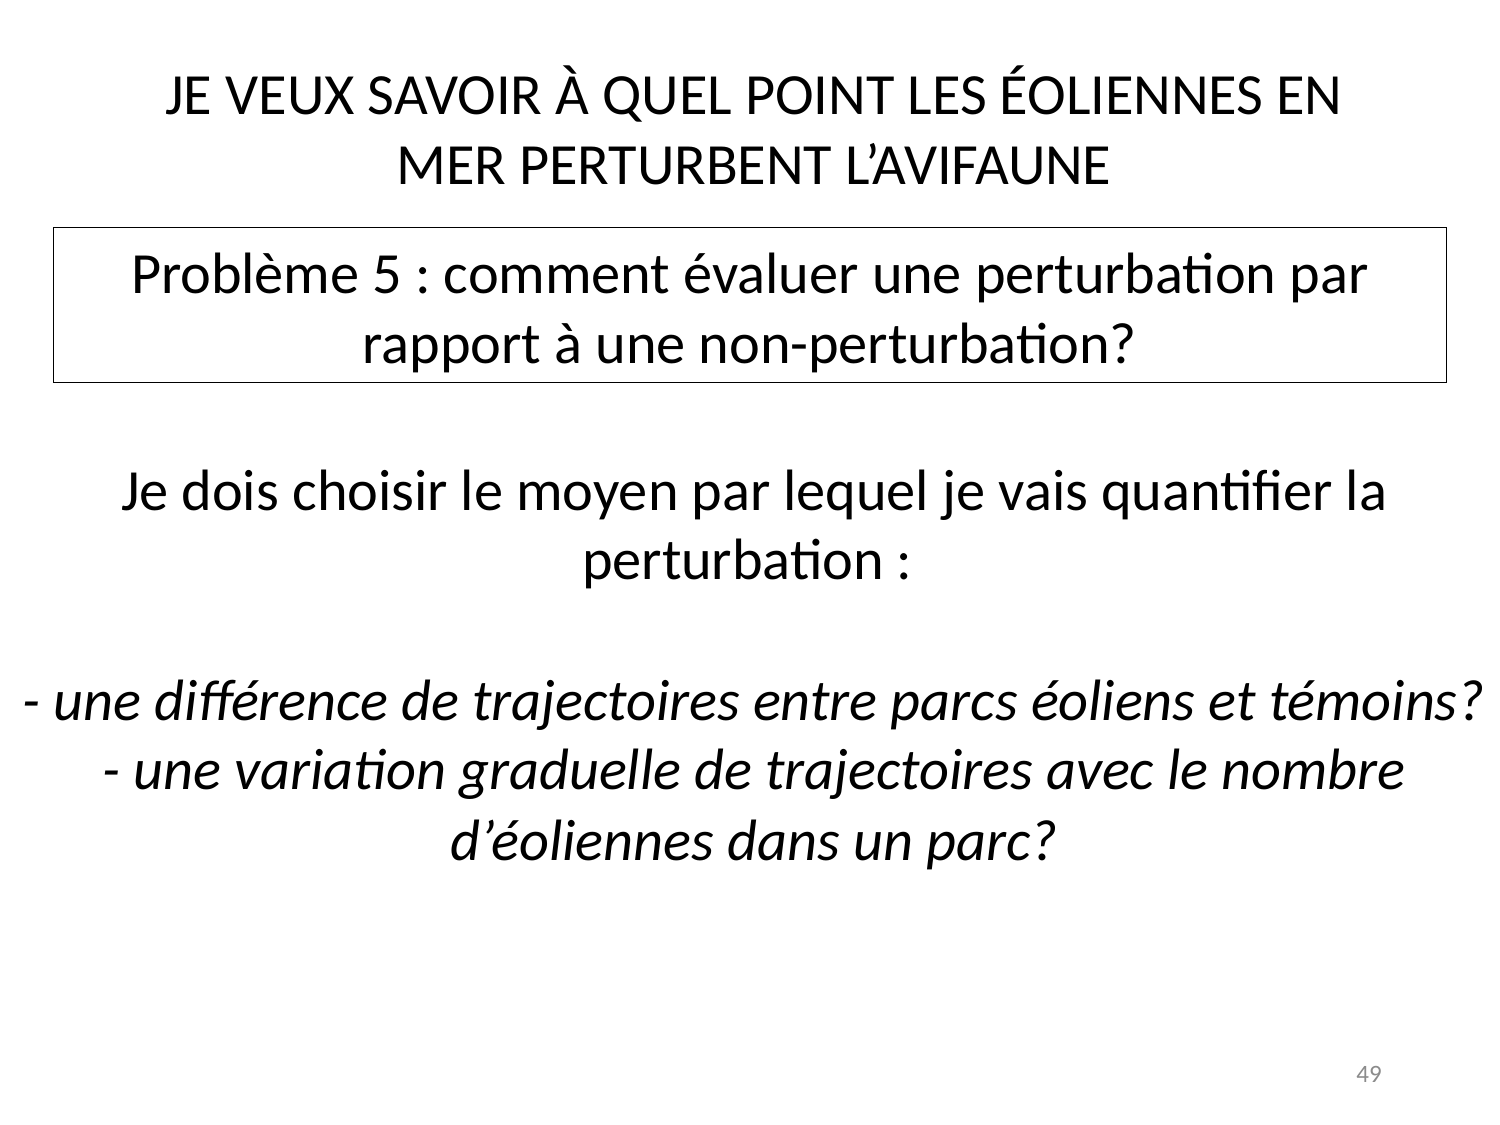

Je veux savoir à quel point les éoliennes en mer perturbent l’avifaune
Problème 5 : comment évaluer une perturbation par rapport à une non-perturbation?
Je dois choisir le moyen par lequel je vais quantifier la perturbation :

- une différence de trajectoires entre parcs éoliens et témoins?
- une variation graduelle de trajectoires avec le nombre d’éoliennes dans un parc?
49